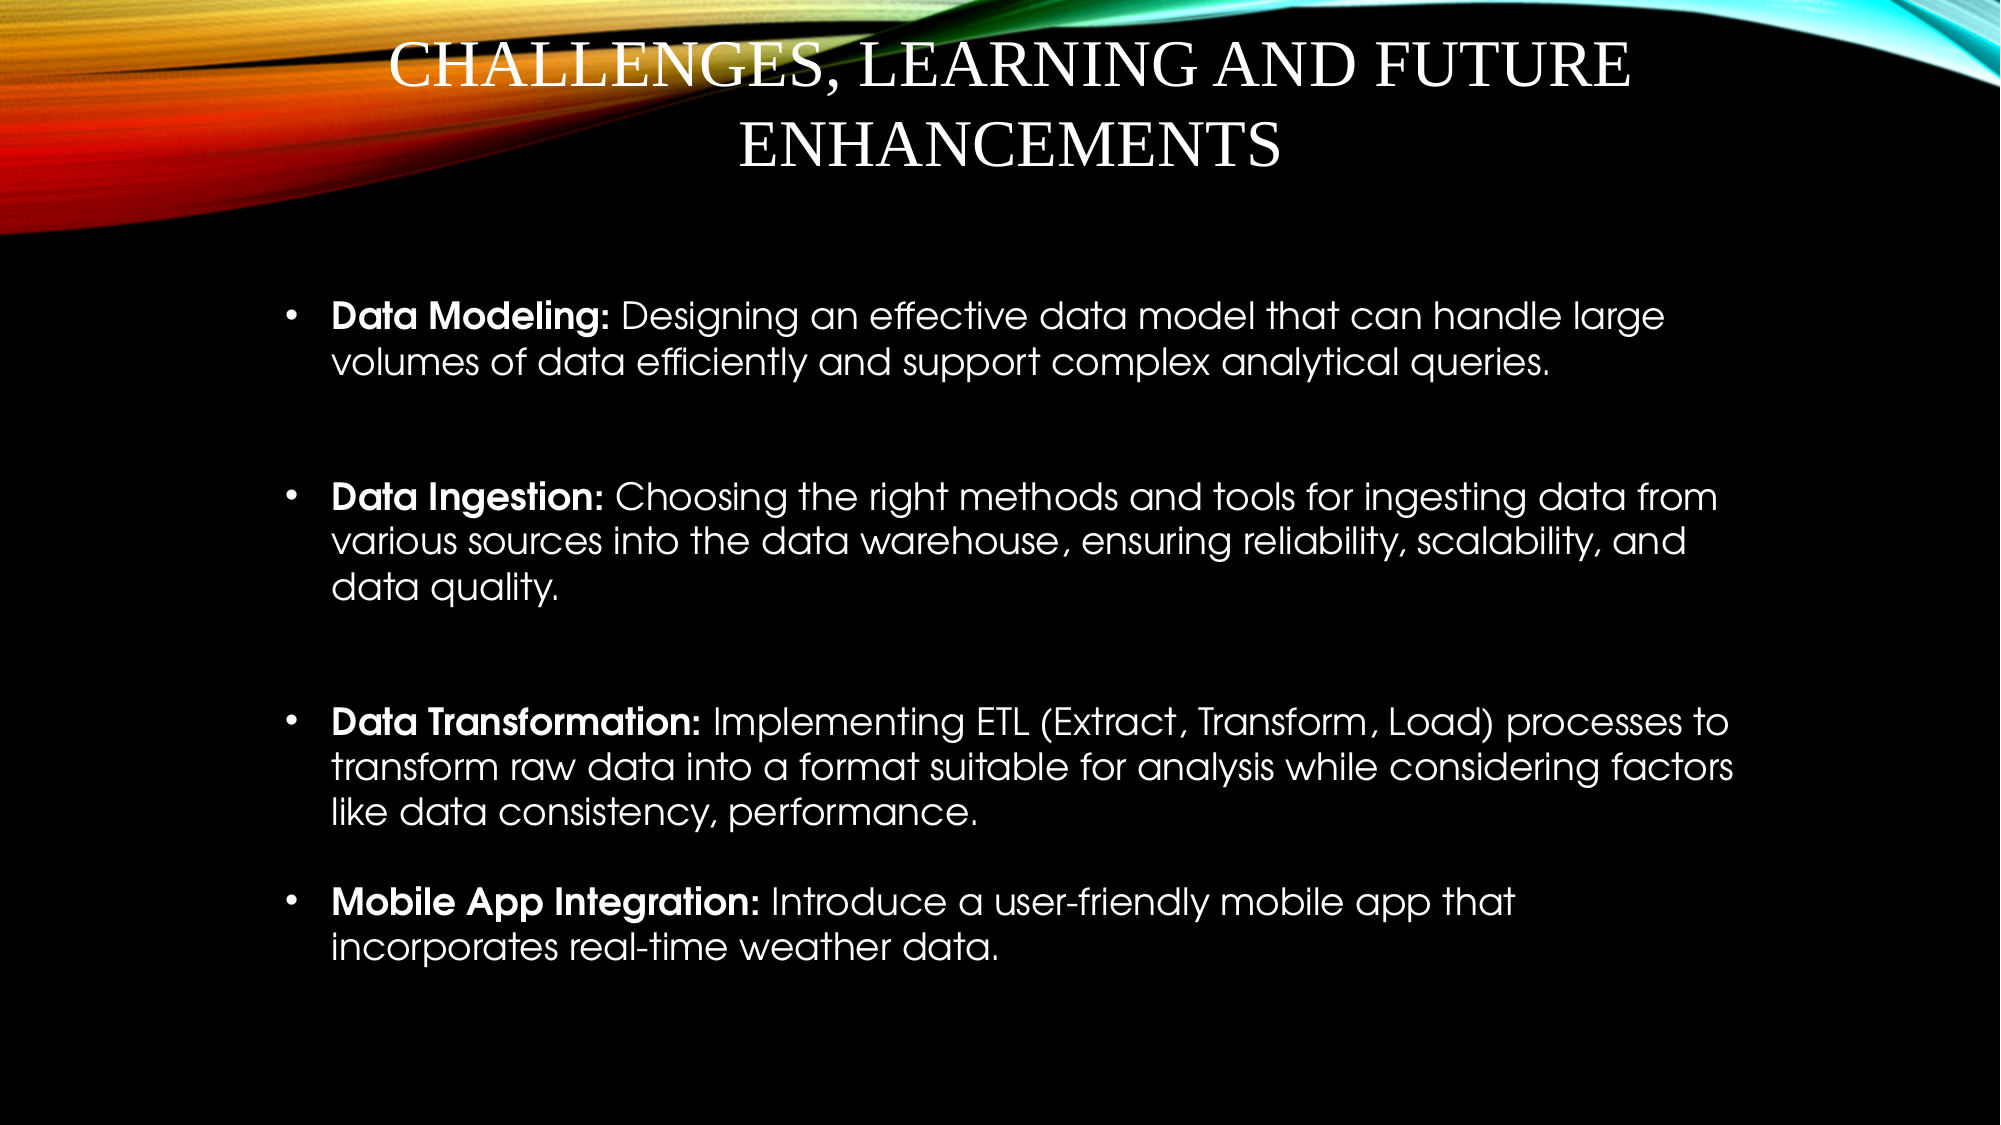

CHALLENGES, LEARNING AND FUTURE ENHANCEMENTS
Data Modeling: Designing an effective data model that can handle large volumes of data efficiently and support complex analytical queries.

Data Ingestion: Choosing the right methods and tools for ingesting data from various sources into the data warehouse, ensuring reliability, scalability, and data quality.

Data Transformation: Implementing ETL (Extract, Transform, Load) processes to transform raw data into a format suitable for analysis while considering factors like data consistency, performance.

Mobile App Integration: Introduce a user-friendly mobile app that incorporates real-time weather data.